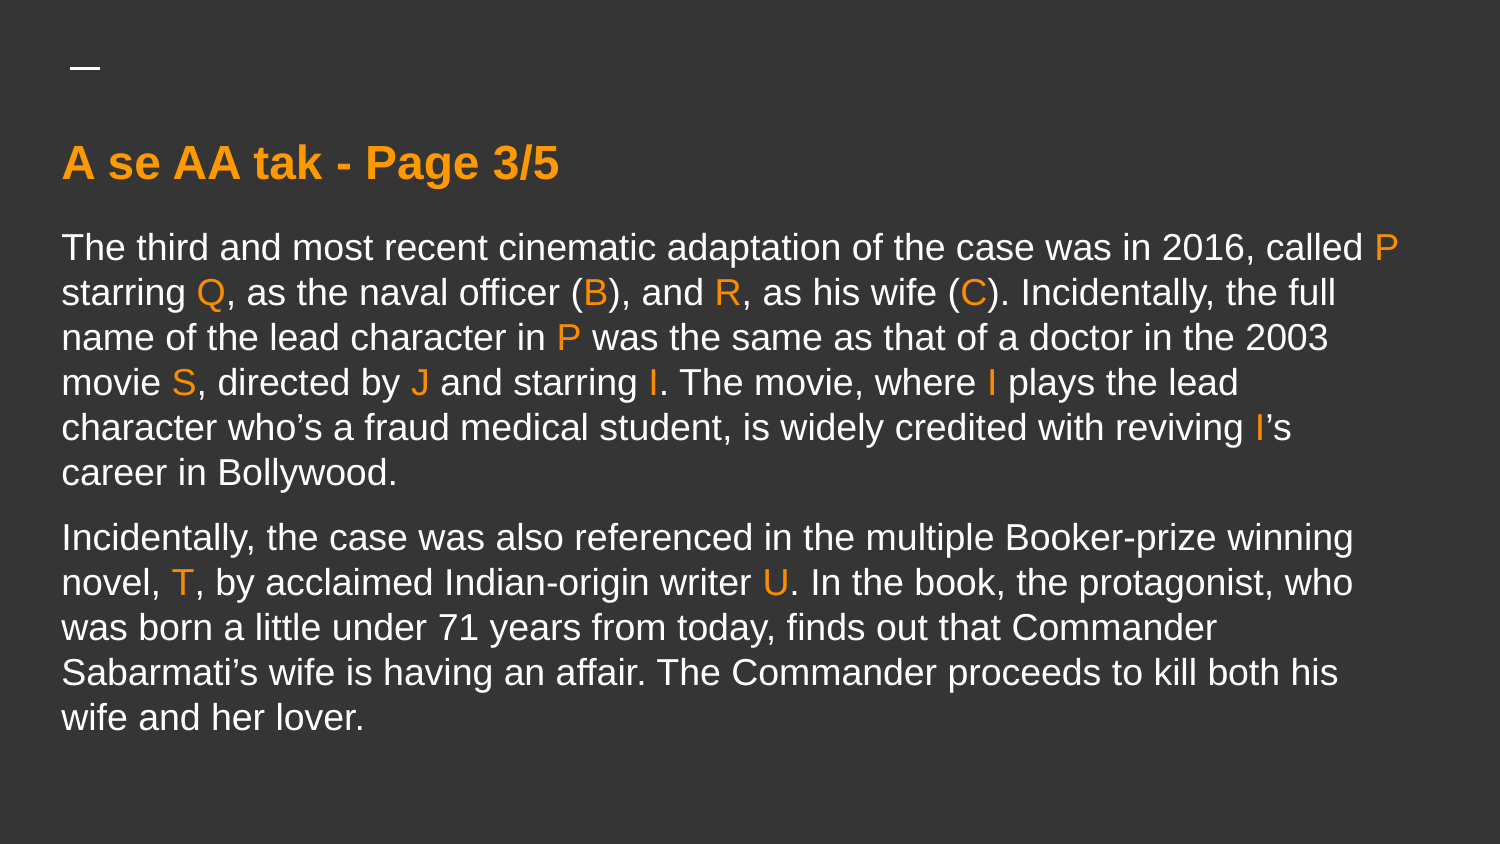

# A se AA tak - Page 3/5
The third and most recent cinematic adaptation of the case was in 2016, called P starring Q, as the naval officer (B), and R, as his wife (C). Incidentally, the full name of the lead character in P was the same as that of a doctor in the 2003 movie S, directed by J and starring I. The movie, where I plays the lead character who’s a fraud medical student, is widely credited with reviving I’s career in Bollywood.
Incidentally, the case was also referenced in the multiple Booker-prize winning novel, T, by acclaimed Indian-origin writer U. In the book, the protagonist, who was born a little under 71 years from today, finds out that Commander Sabarmati’s wife is having an affair. The Commander proceeds to kill both his wife and her lover.